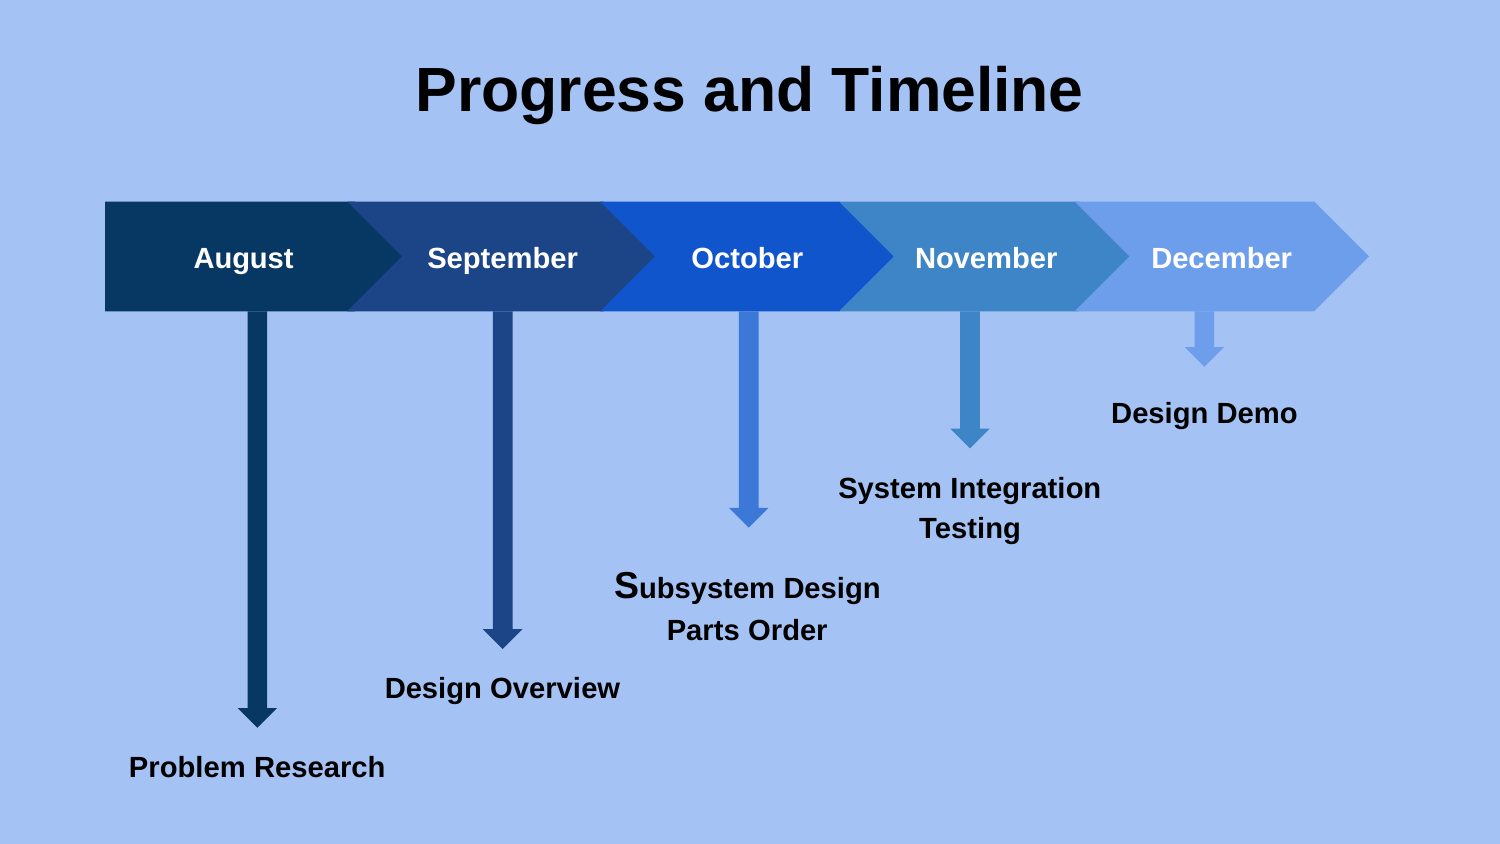

# Progress and Timeline
August
September
October
November
December

Design Demo
System Integration Testing
Subsystem Design Parts Order
Design Overview
Problem Research